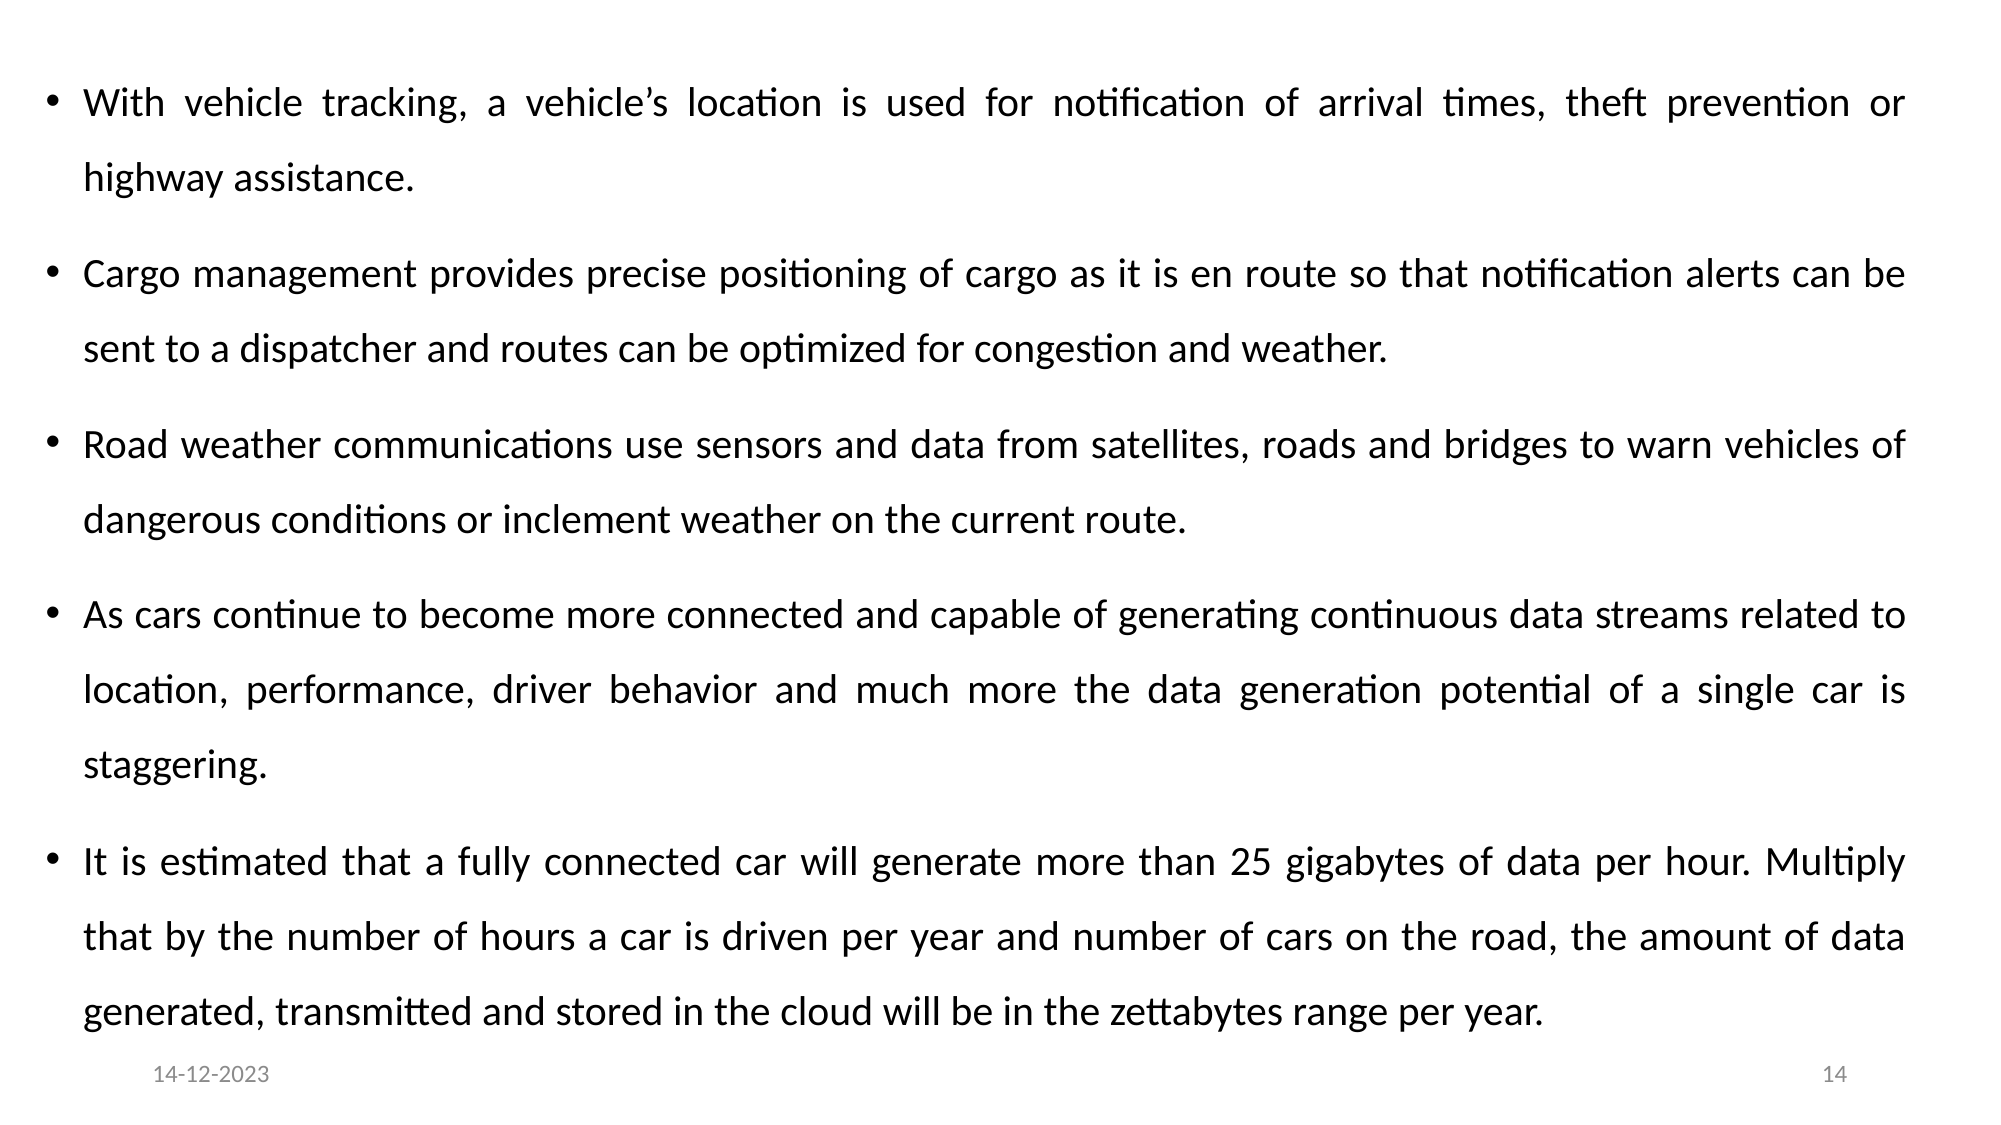

With vehicle tracking, a vehicle’s location is used for notification of arrival times, theft prevention or highway assistance.
Cargo management provides precise positioning of cargo as it is en route so that notification alerts can be sent to a dispatcher and routes can be optimized for congestion and weather.
Road weather communications use sensors and data from satellites, roads and bridges to warn vehicles of dangerous conditions or inclement weather on the current route.
As cars continue to become more connected and capable of generating continuous data streams related to location, performance, driver behavior and much more the data generation potential of a single car is staggering.
It is estimated that a fully connected car will generate more than 25 gigabytes of data per hour. Multiply that by the number of hours a car is driven per year and number of cars on the road, the amount of data generated, transmitted and stored in the cloud will be in the zettabytes range per year.
14-12-2023
14